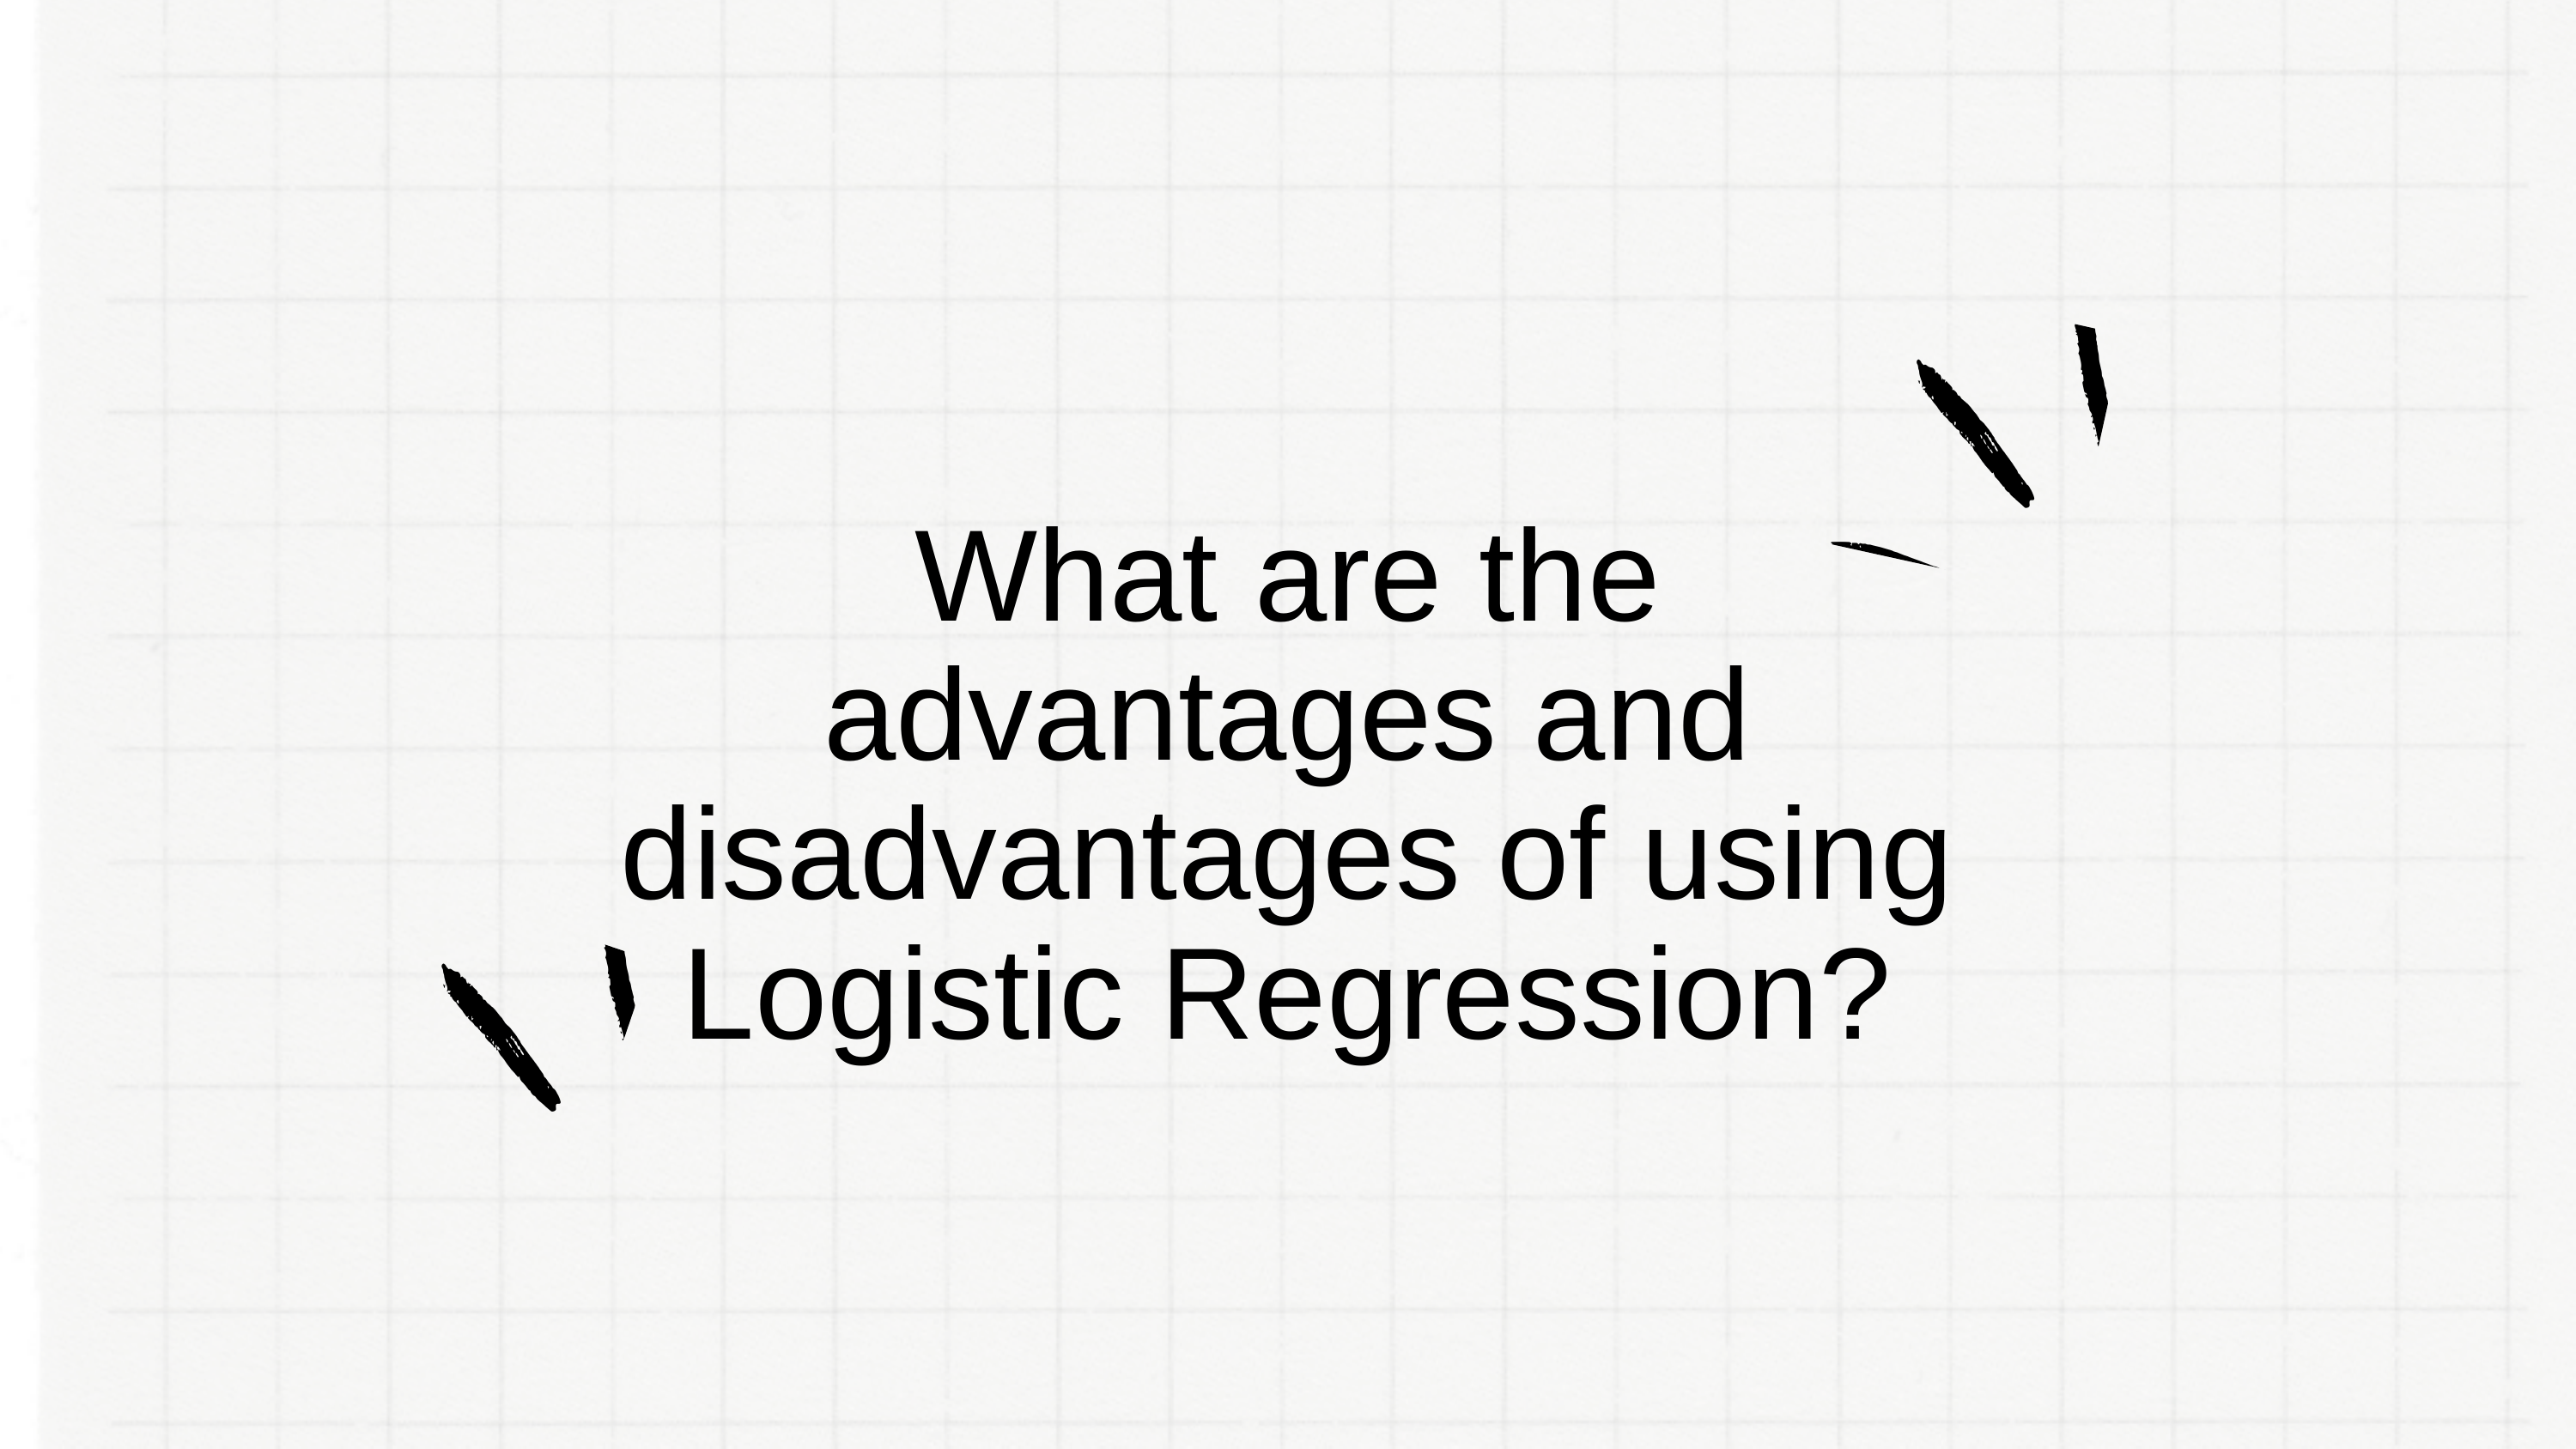

What are the advantages and disadvantages of using Logistic Regression?